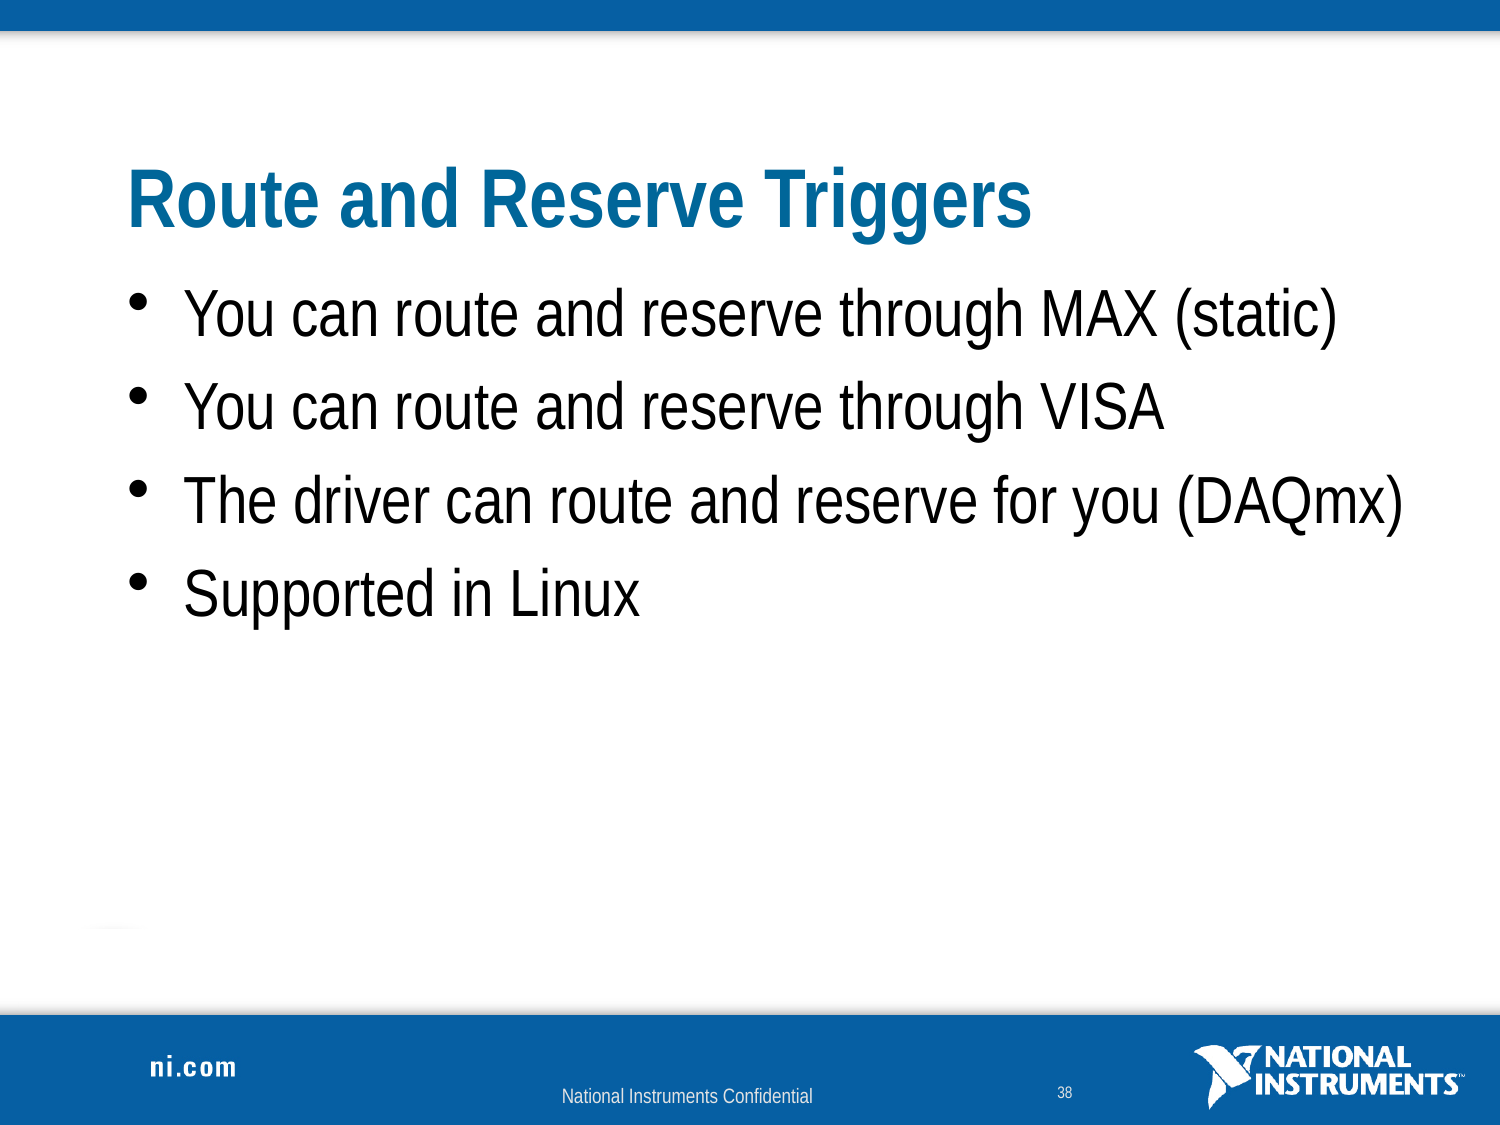

# Route and Reserve Triggers
You can route and reserve through MAX (static)
You can route and reserve through VISA
The driver can route and reserve for you (DAQmx)
Supported in Linux